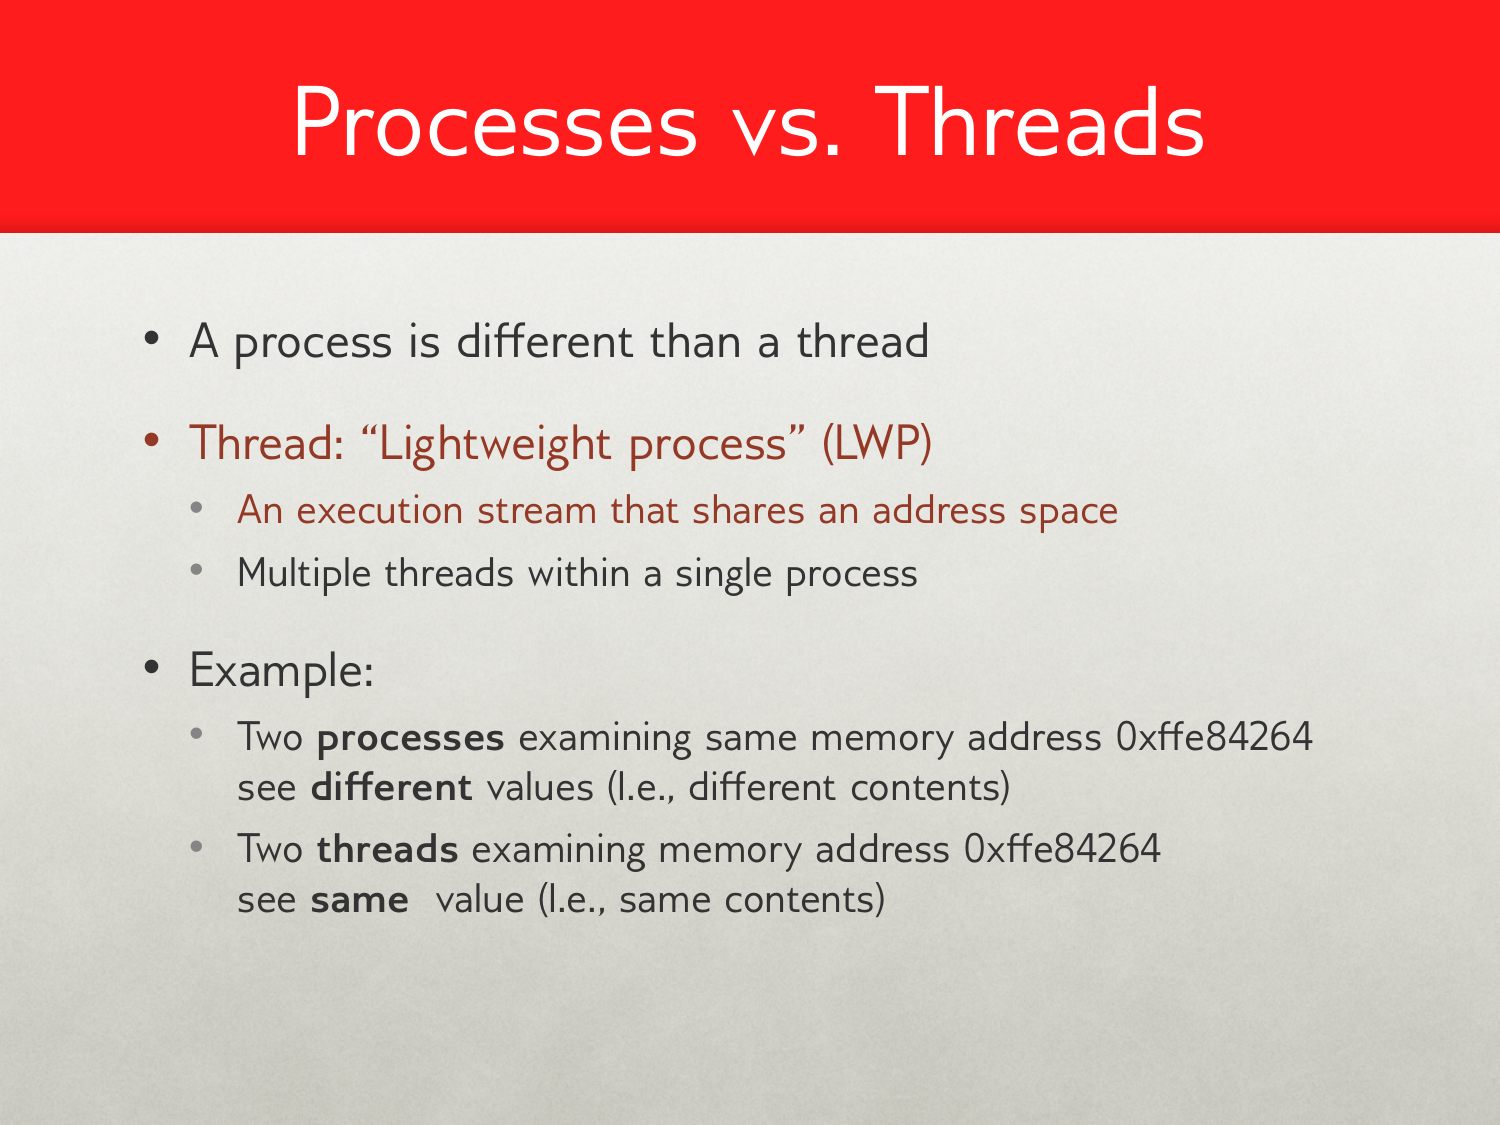

# Processes vs. Threads
A process is different than a thread
Thread: “Lightweight process” (LWP)
An execution stream that shares an address space
Multiple threads within a single process
Example:
Two processes examining same memory address 0xffe84264
see different values (I.e., different contents)
Two threads examining memory address 0xffe84264
see same  value (I.e., same contents)